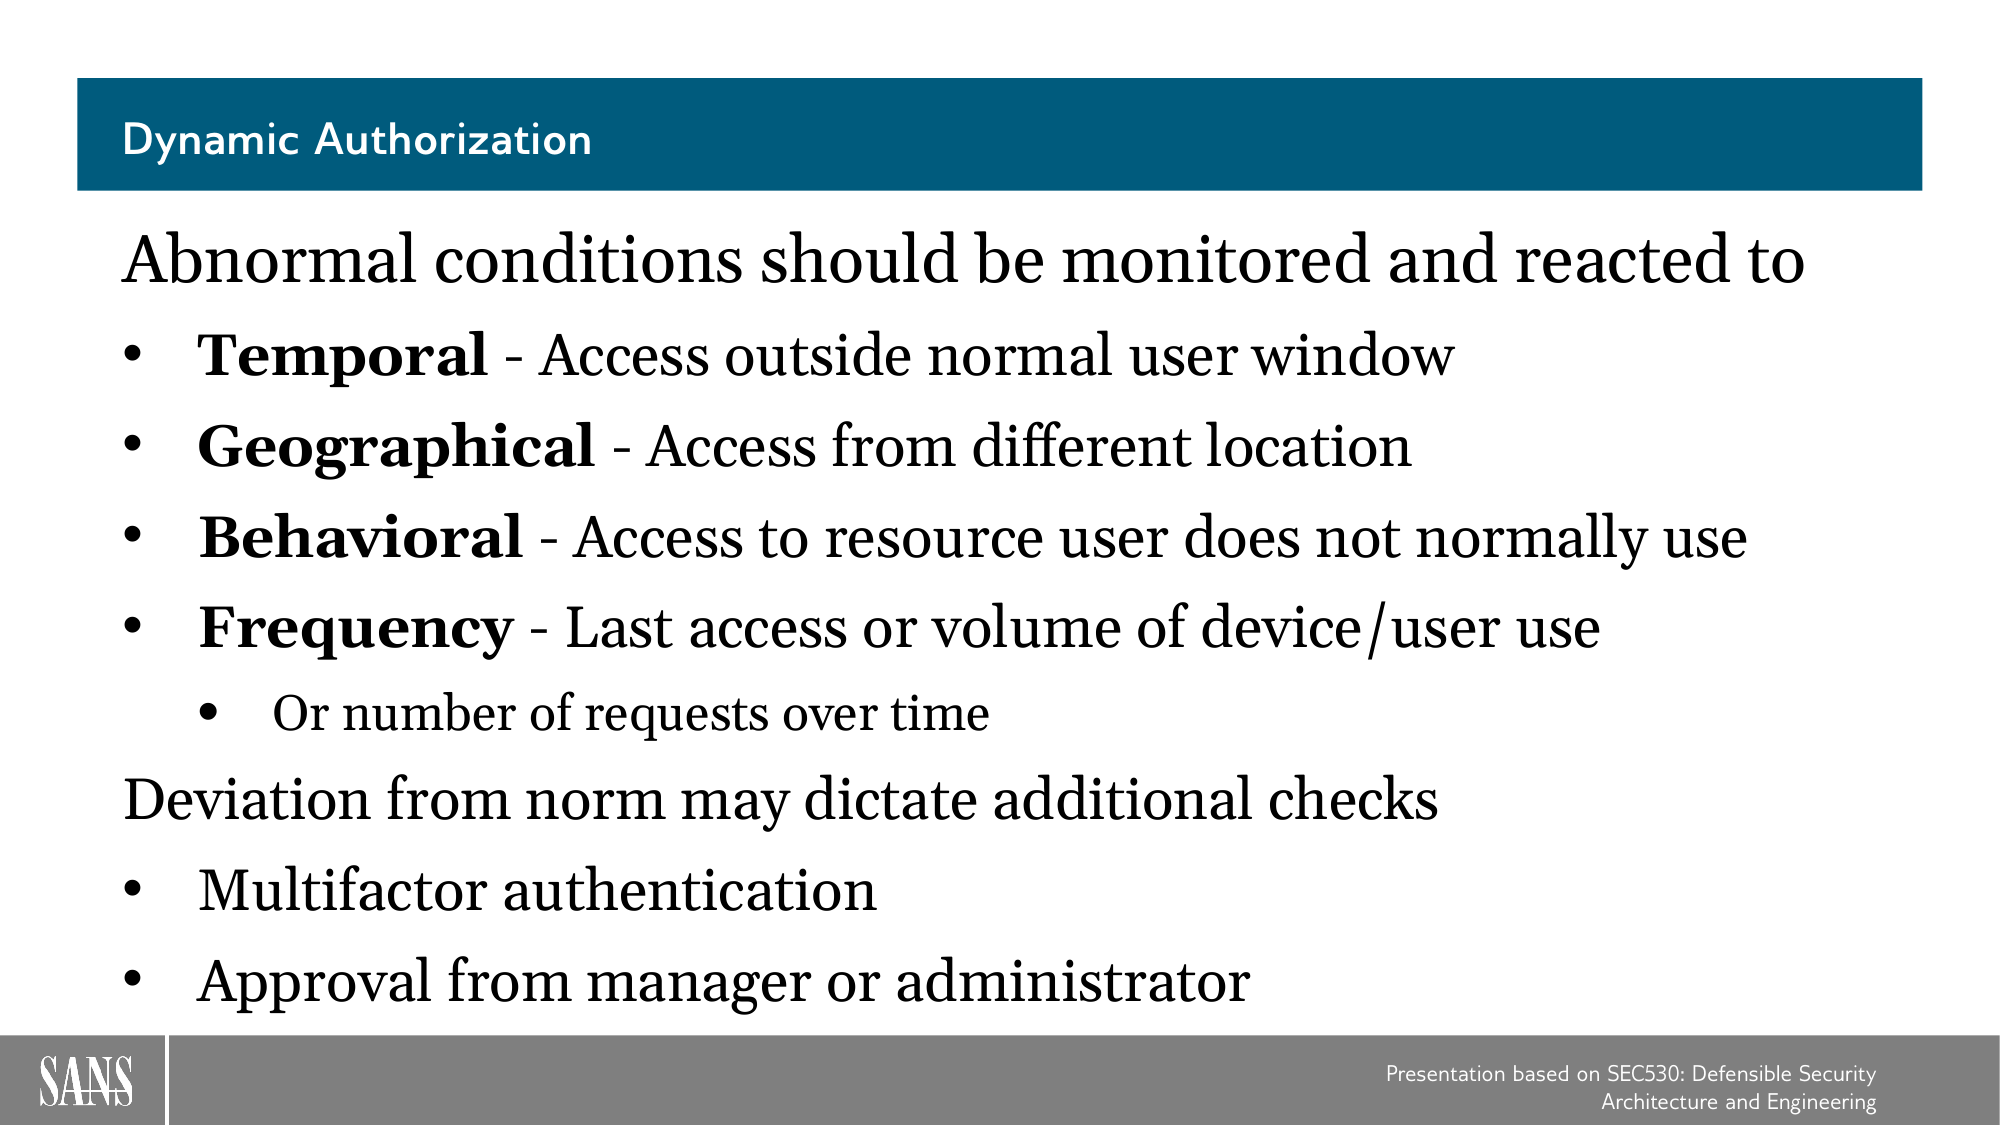

# Dynamic Authorization
Abnormal conditions should be monitored and reacted to
Temporal - Access outside normal user window
Geographical - Access from different location
Behavioral - Access to resource user does not normally use
Frequency - Last access or volume of device/user use
Or number of requests over time
Deviation from norm may dictate additional checks
Multifactor authentication
Approval from manager or administrator